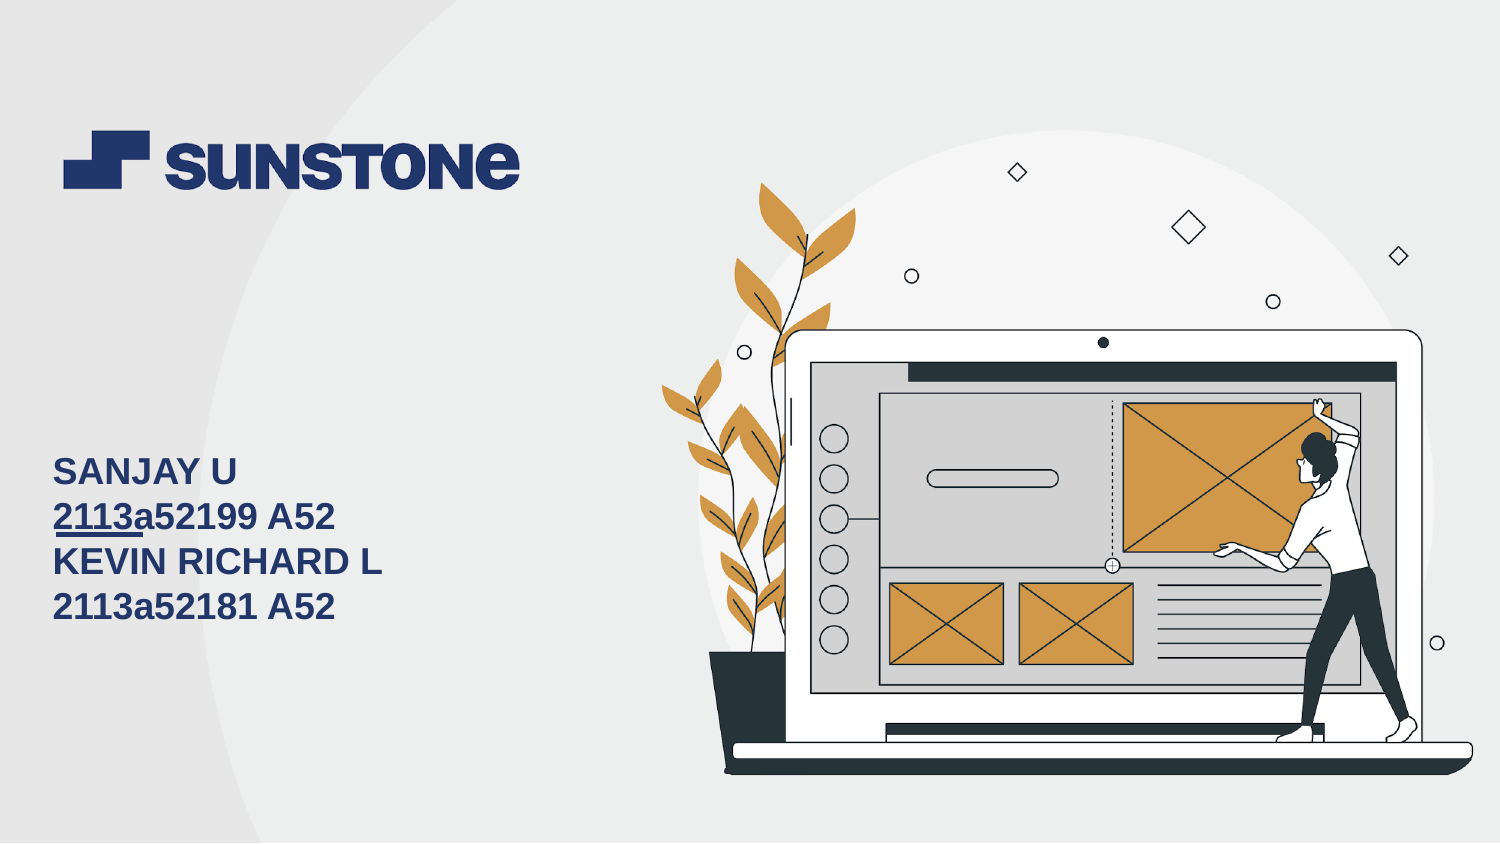

SANJAY U
2113a52199 A52
KEVIN RICHARD L
2113a52181 A52